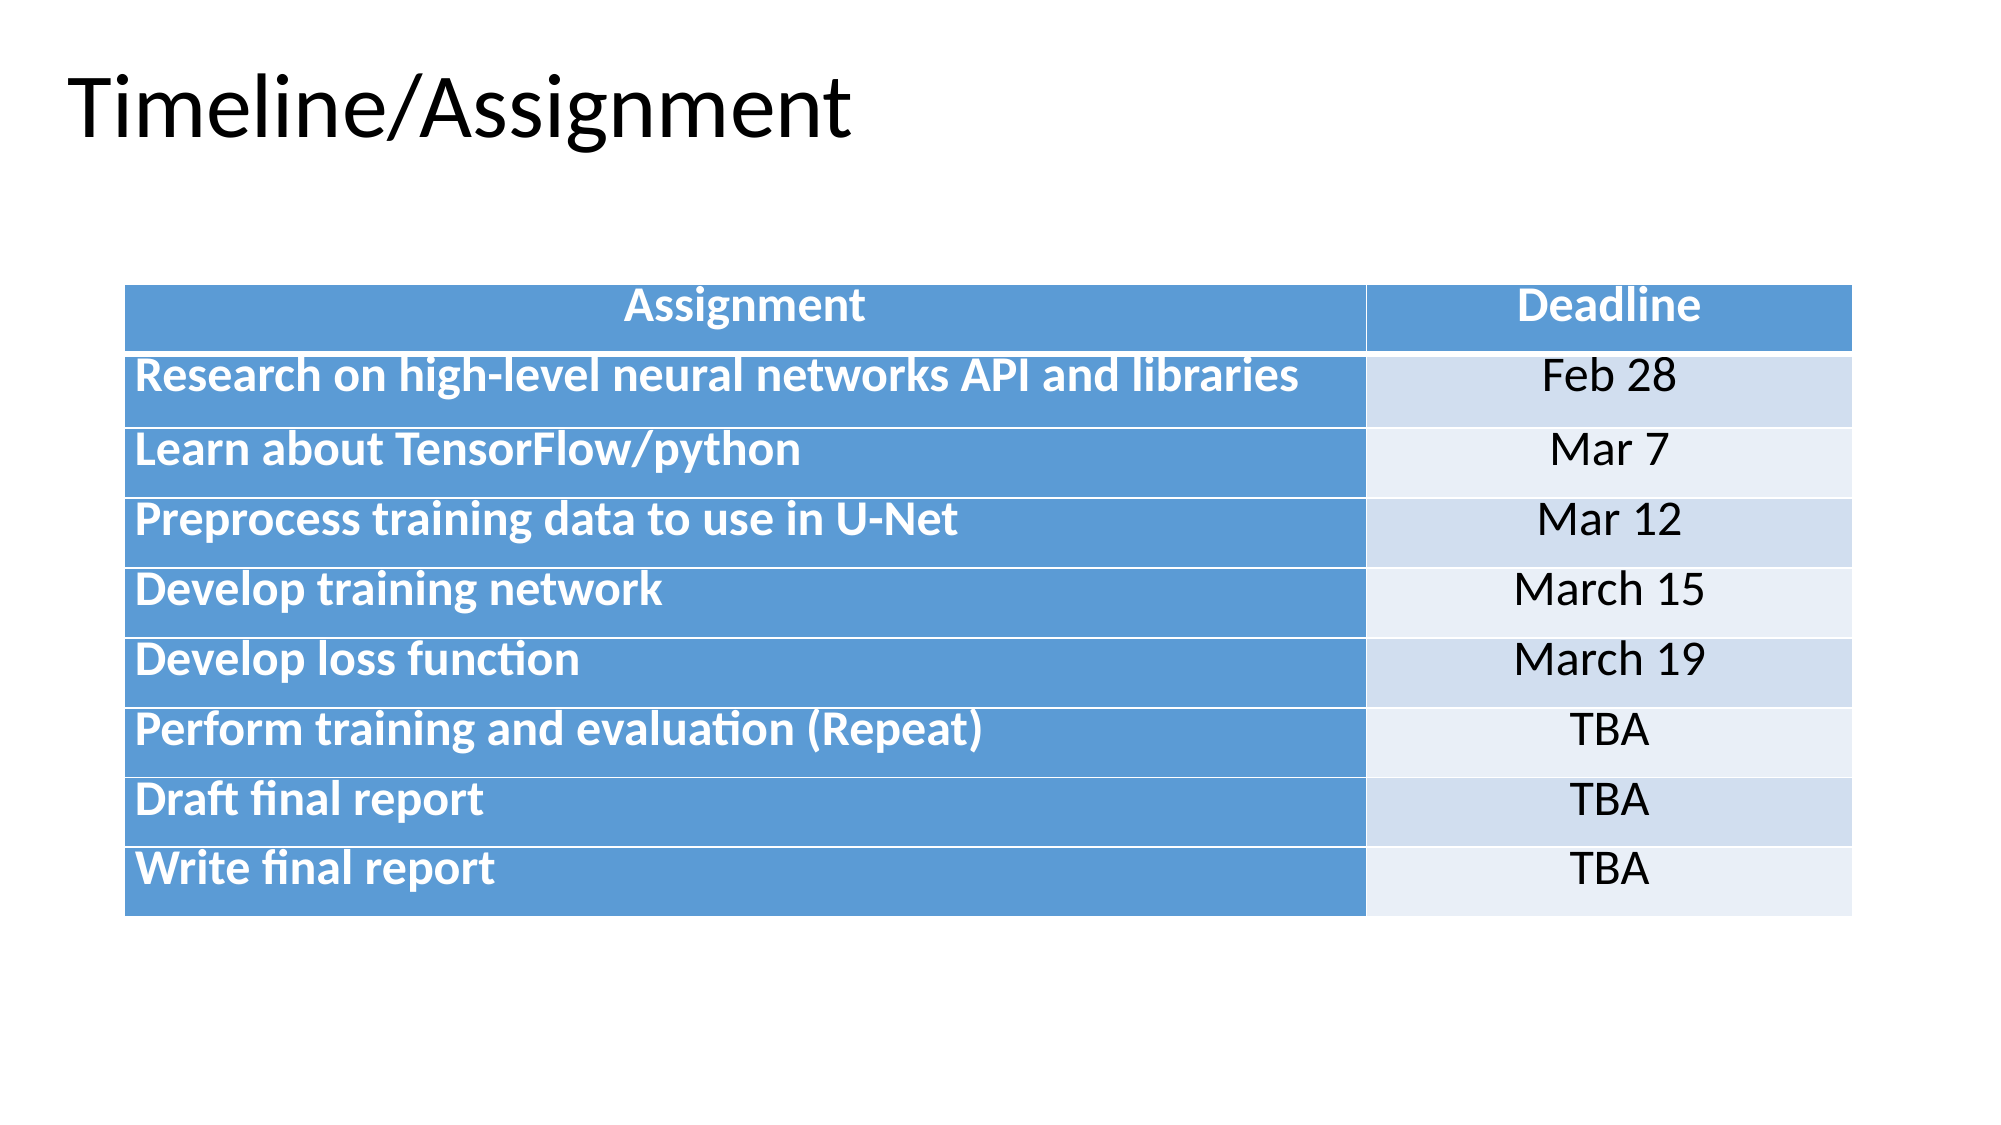

# Timeline/Assignment
| Assignment | Deadline |
| --- | --- |
| Research on high-level neural networks API and libraries | Feb 28 |
| Learn about TensorFlow/python | Mar 7 |
| Preprocess training data to use in U-Net | Mar 12 |
| Develop training network | March 15 |
| Develop loss function | March 19 |
| Perform training and evaluation (Repeat) | TBA |
| Draft final report | TBA |
| Write final report | TBA |